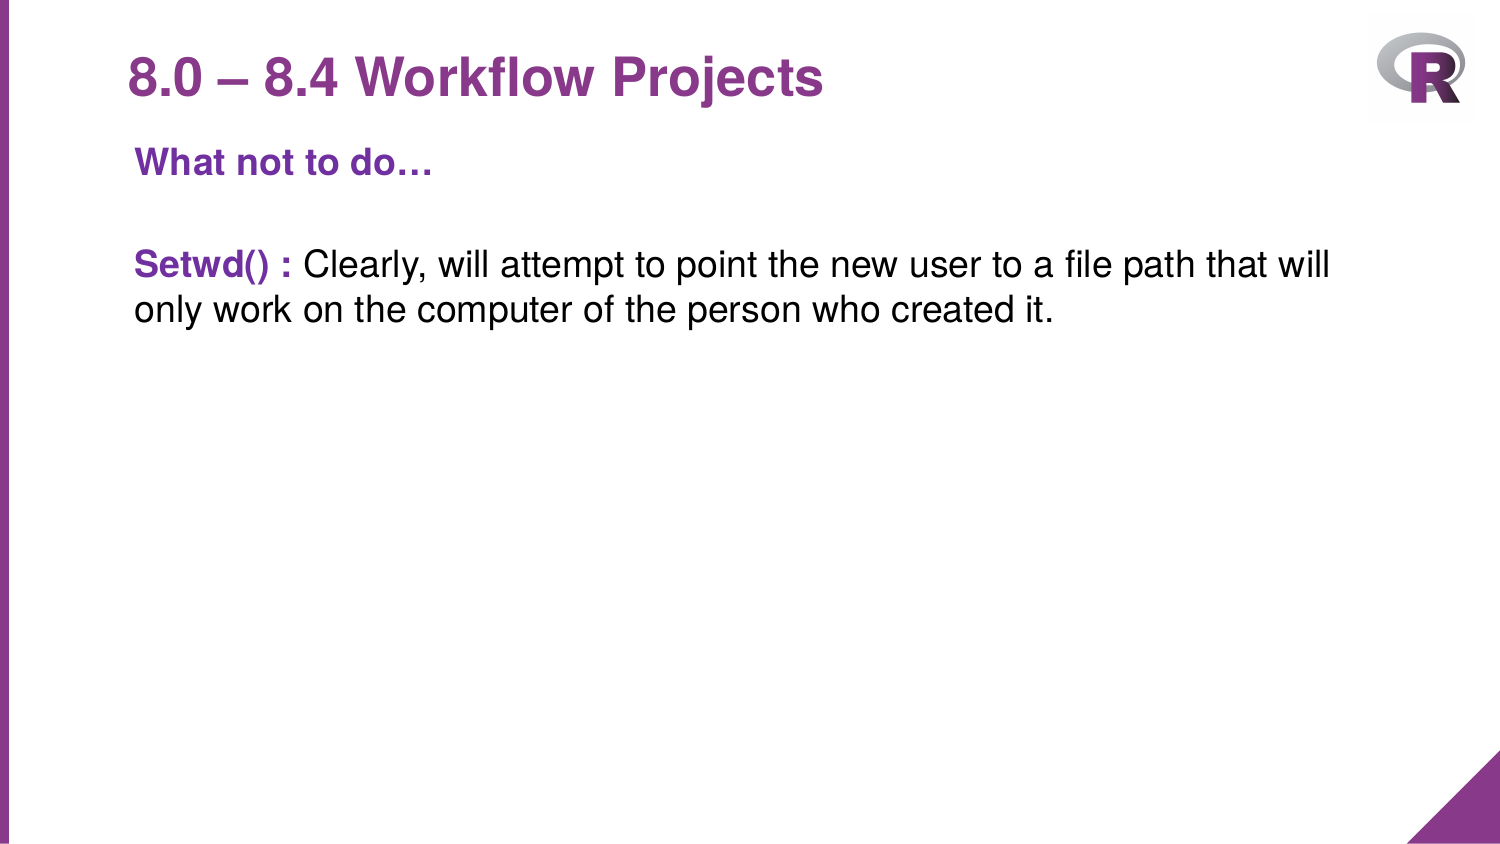

# 8.0 – 8.4 Workflow Projects
What not to do…
Setwd() : Clearly, will attempt to point the new user to a file path that will only work on the computer of the person who created it.